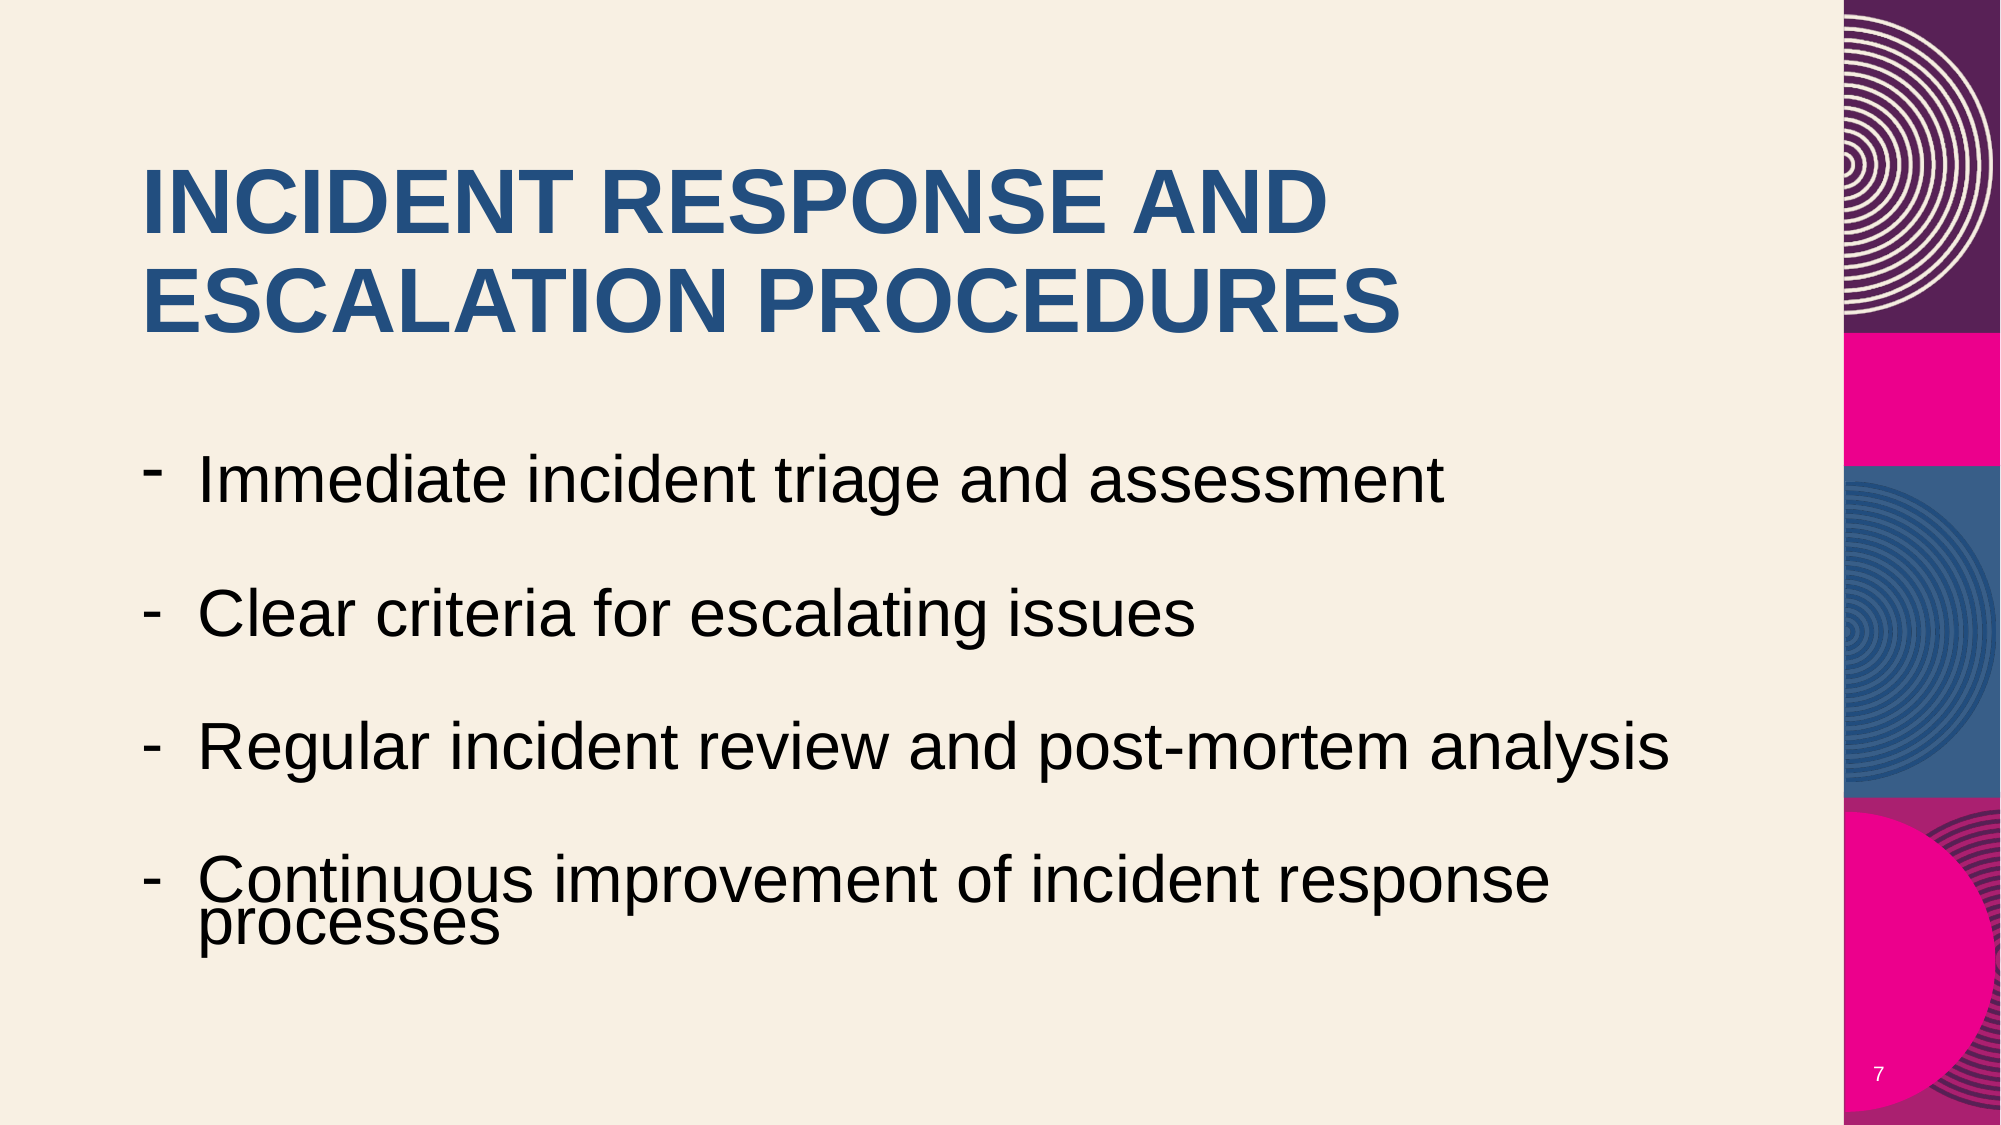

# Incident response and escalation procedures
Immediate incident triage and assessment

Clear criteria for escalating issues

Regular incident review and post-mortem analysis

Continuous improvement of incident response processes
7